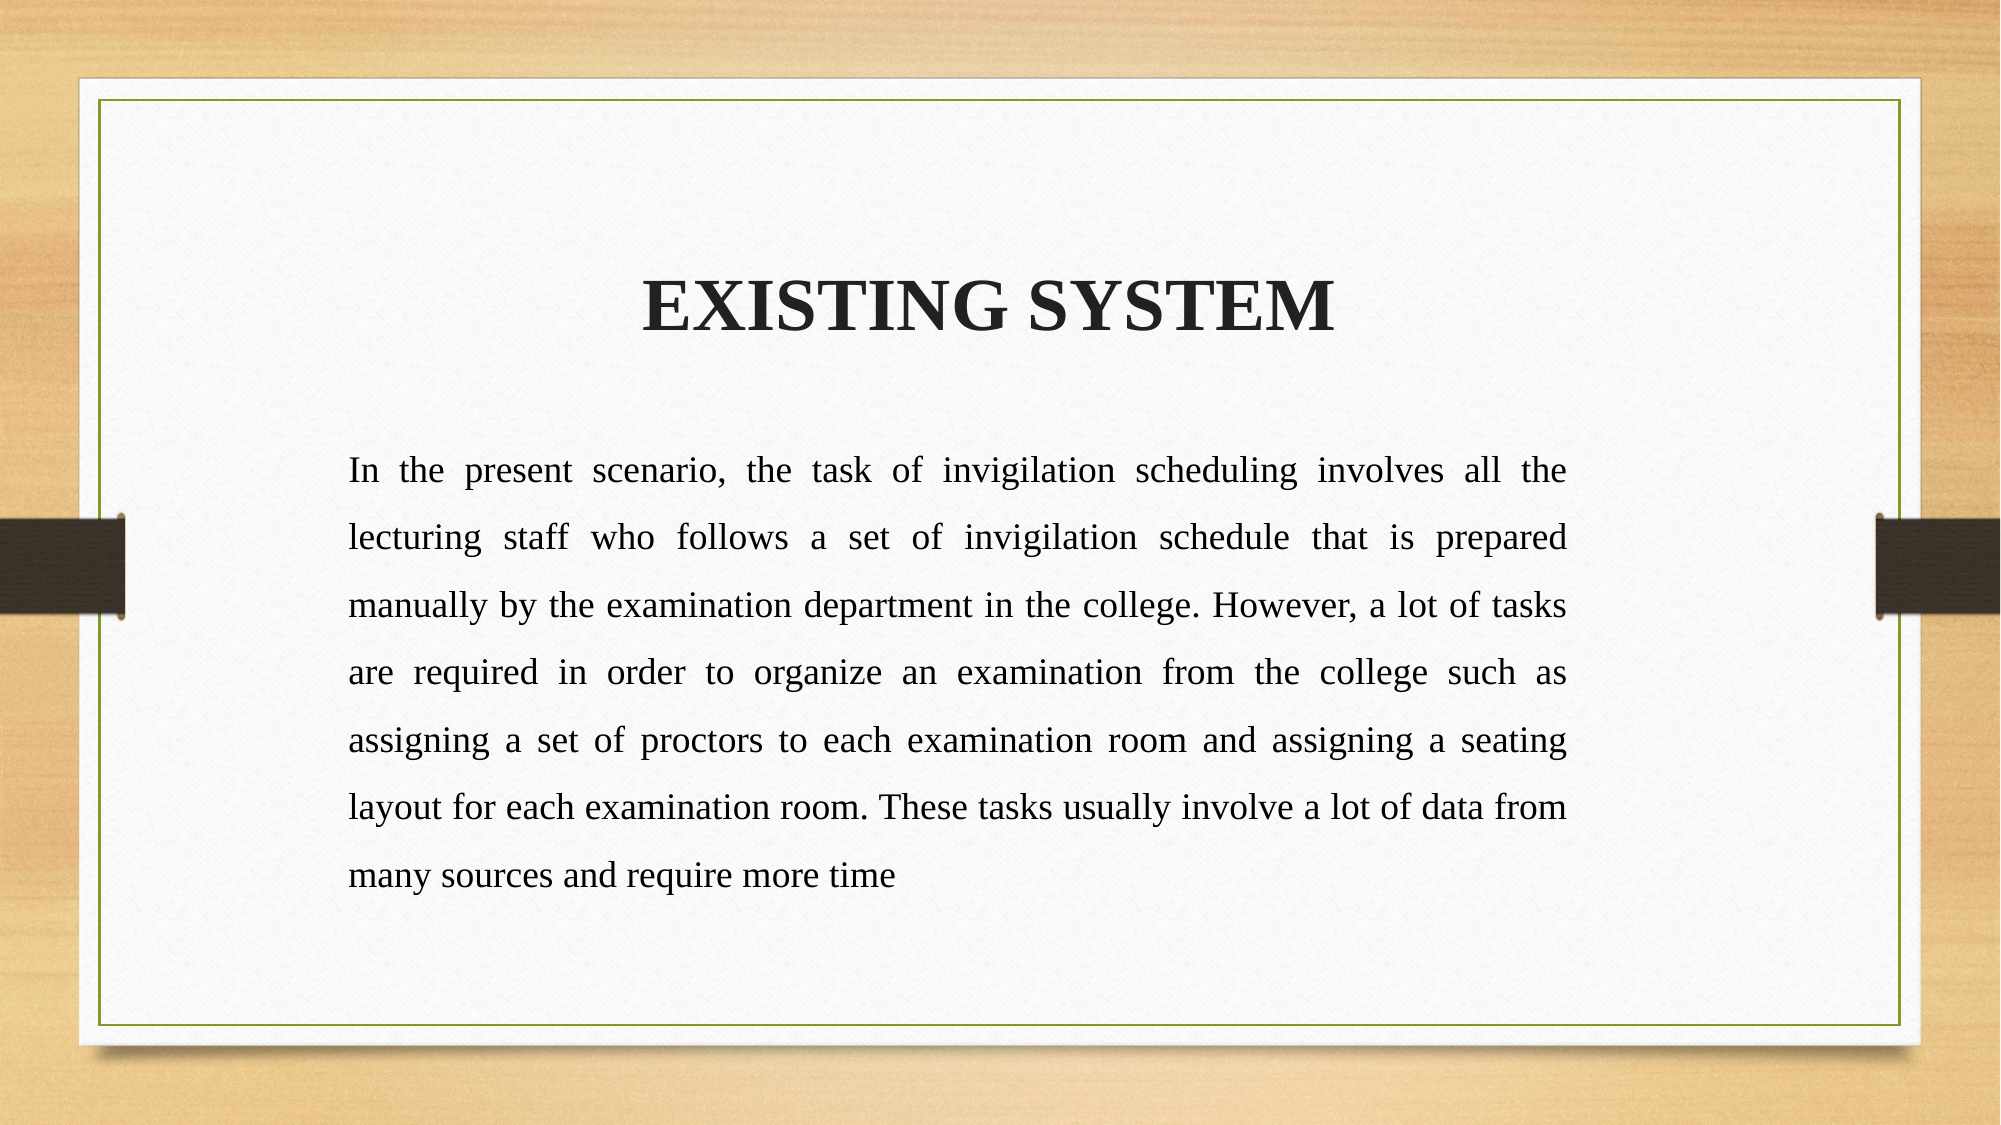

EXISTING SYSTEM
In the present scenario, the task of invigilation scheduling involves all the lecturing staff who follows a set of invigilation schedule that is prepared manually by the examination department in the college. However, a lot of tasks are required in order to organize an examination from the college such as assigning a set of proctors to each examination room and assigning a seating layout for each examination room. These tasks usually involve a lot of data from many sources and require more time